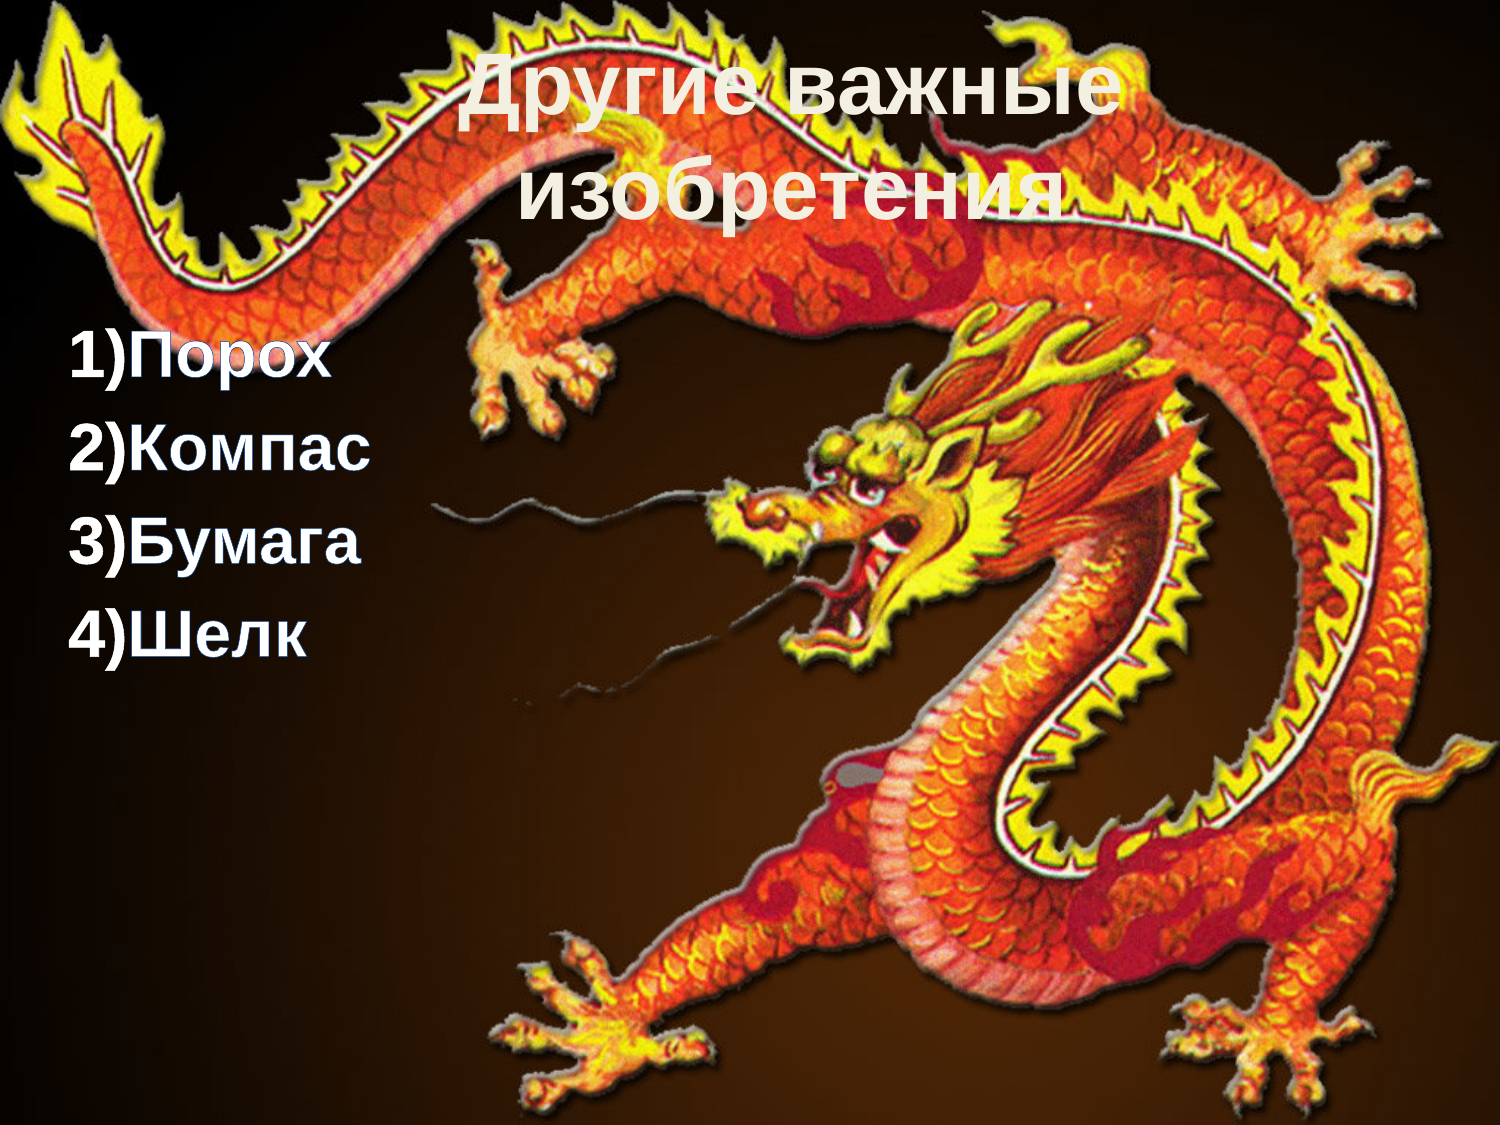

# Другие важные изобретения
Порох
Компас
Бумага
Шелк